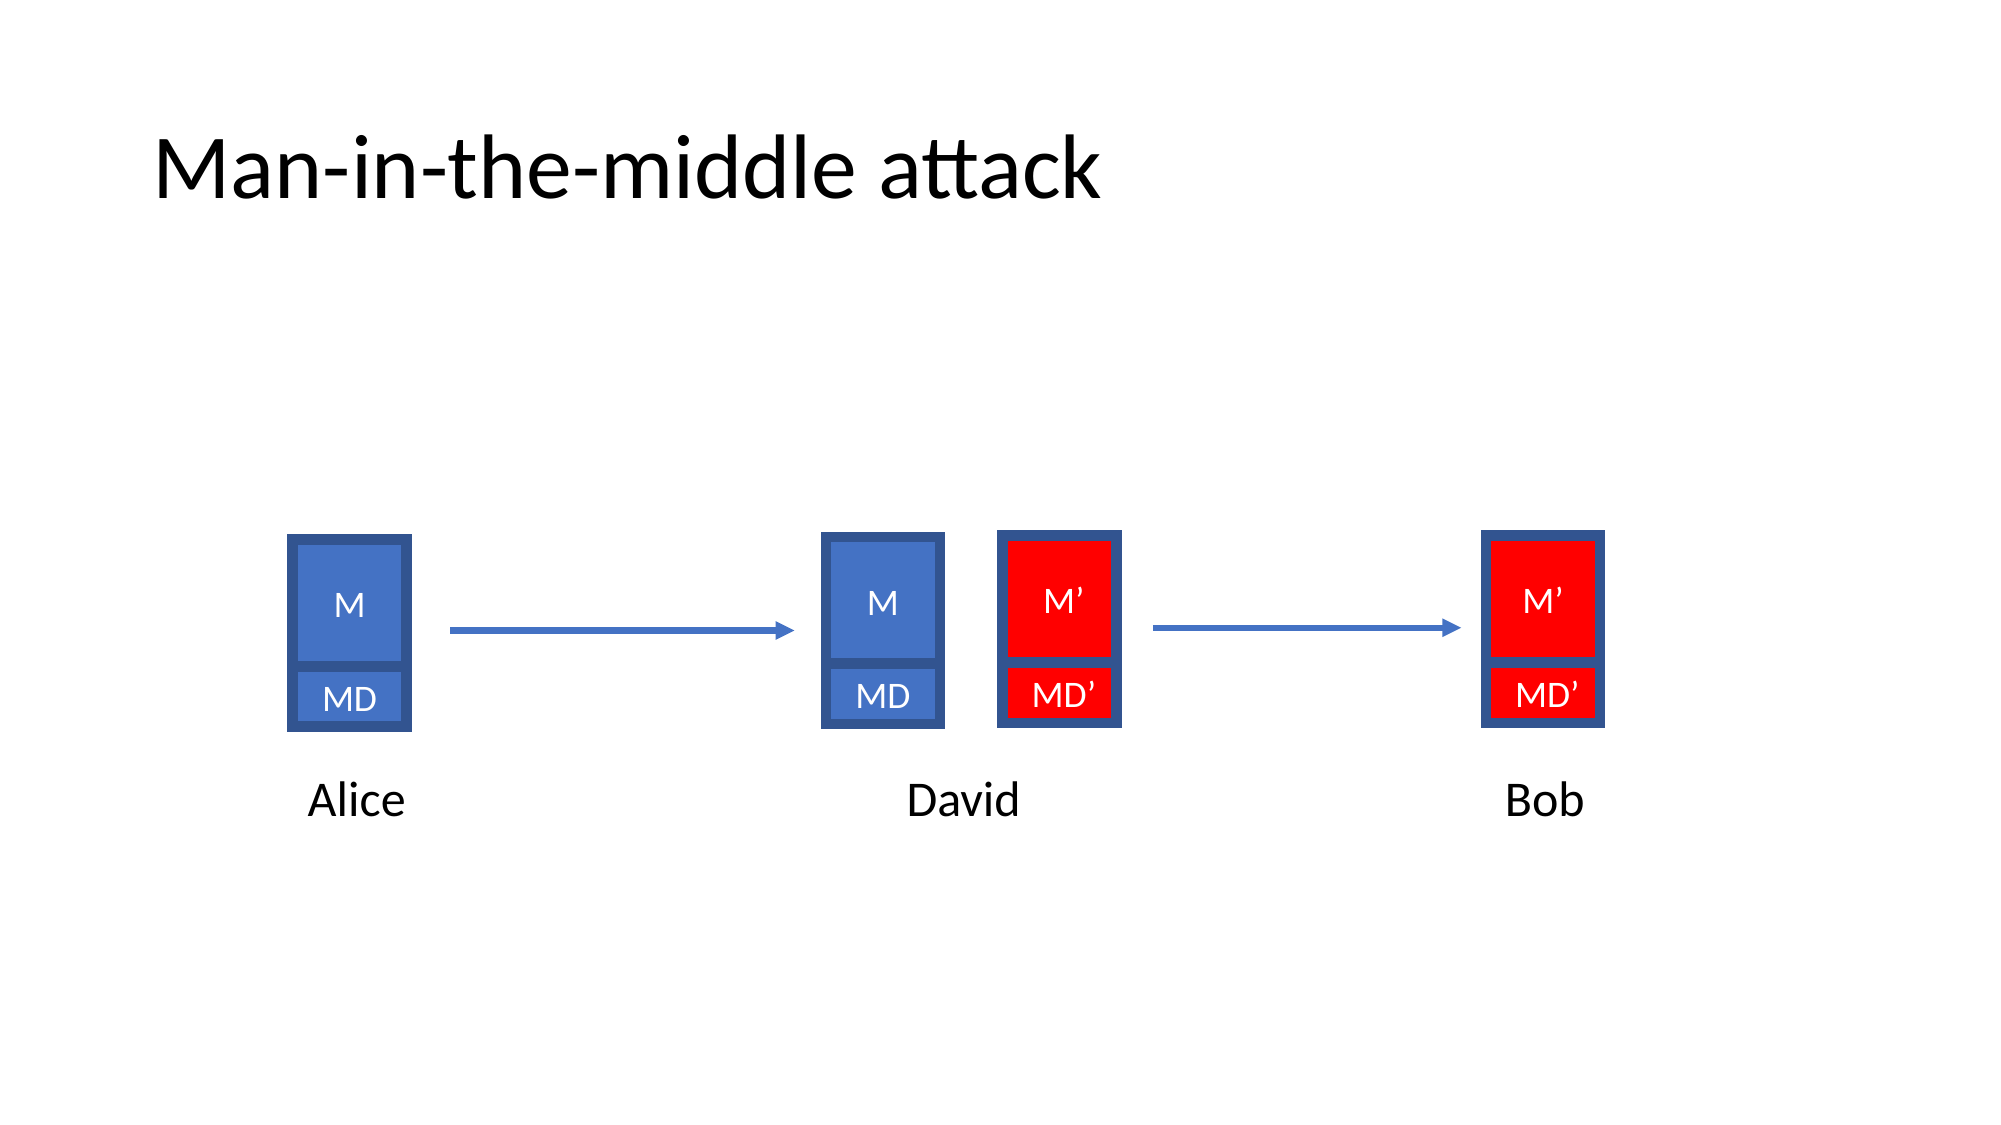

# Man-in-the-middle attack
 M’
M’
M
M
 MD’
 MD’
MD
MD
David
Alice
Bob